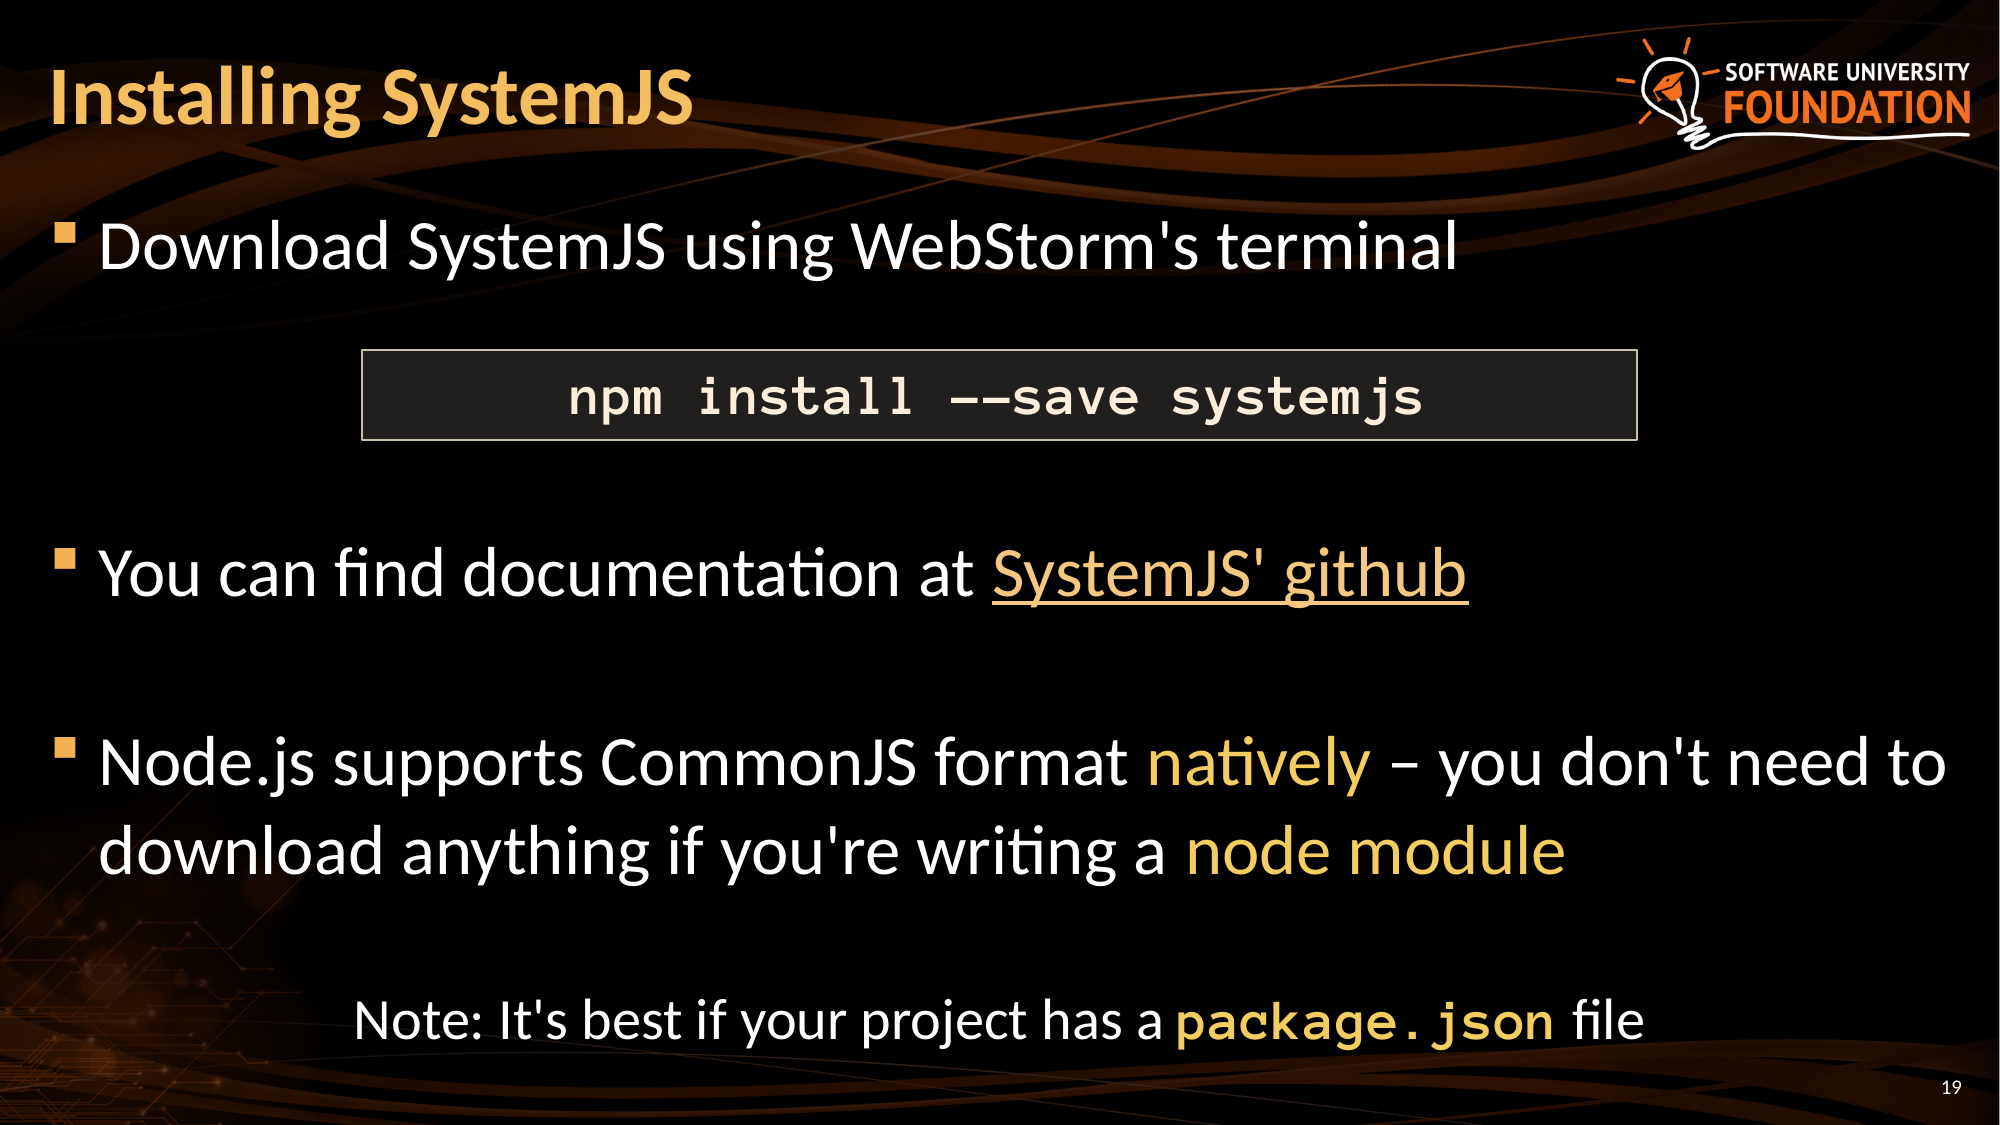

# Installing SystemJS
Download SystemJS using WebStorm's terminal
You can find documentation at SystemJS' github
Node.js supports CommonJS format natively – you don't need to download anything if you're writing a node module
npm install --save systemjs
Note: It's best if your project has a package.json file
19